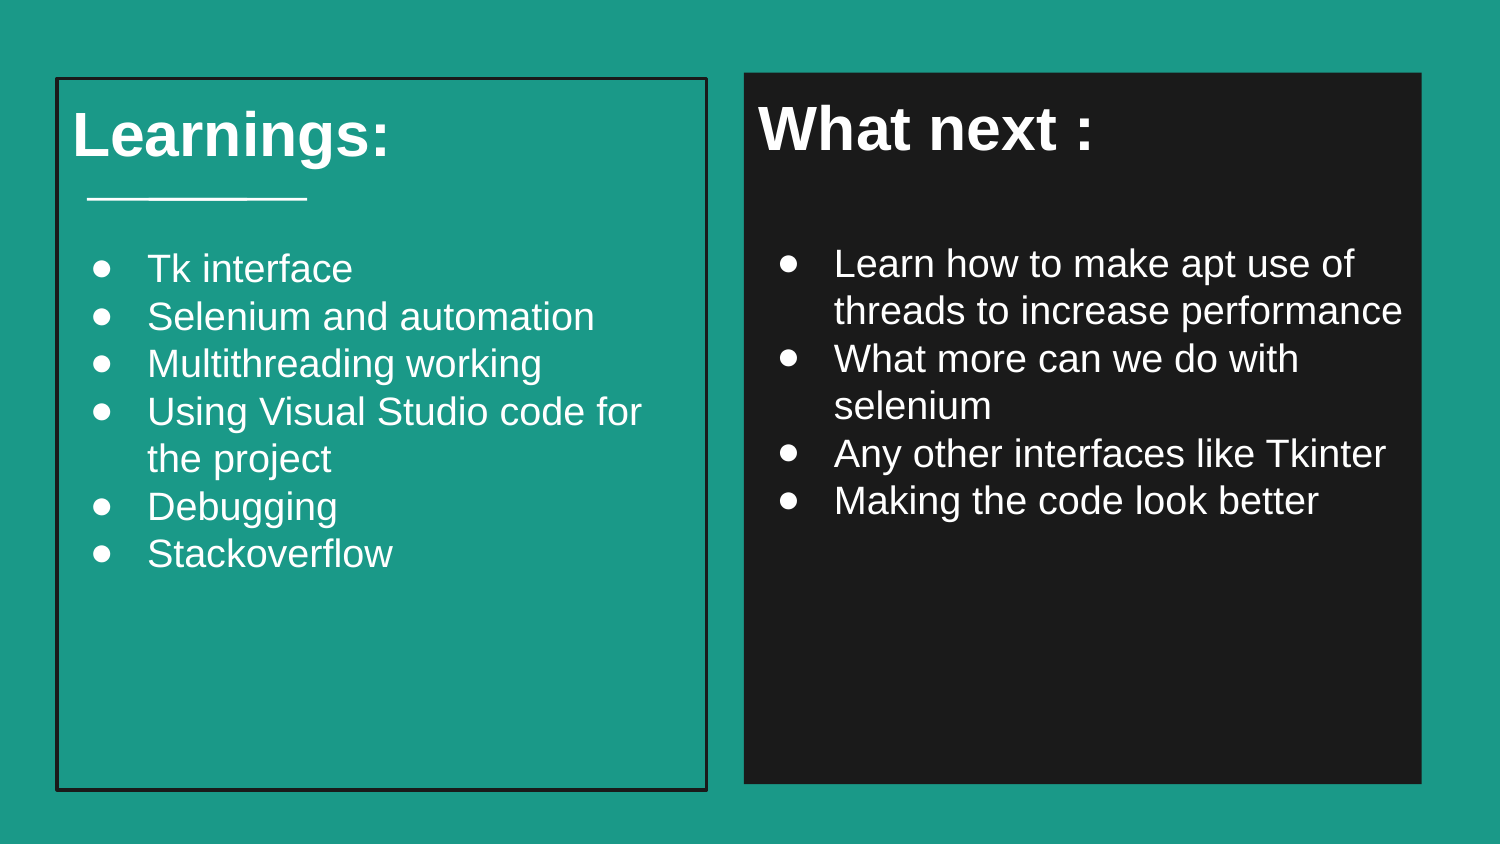

What next :

Learn how to make apt use of threads to increase performance
What more can we do with selenium
Any other interfaces like Tkinter
Making the code look better

# Learnings:

Tk interface
Selenium and automation
Multithreading working
Using Visual Studio code for the project
Debugging
Stackoverflow